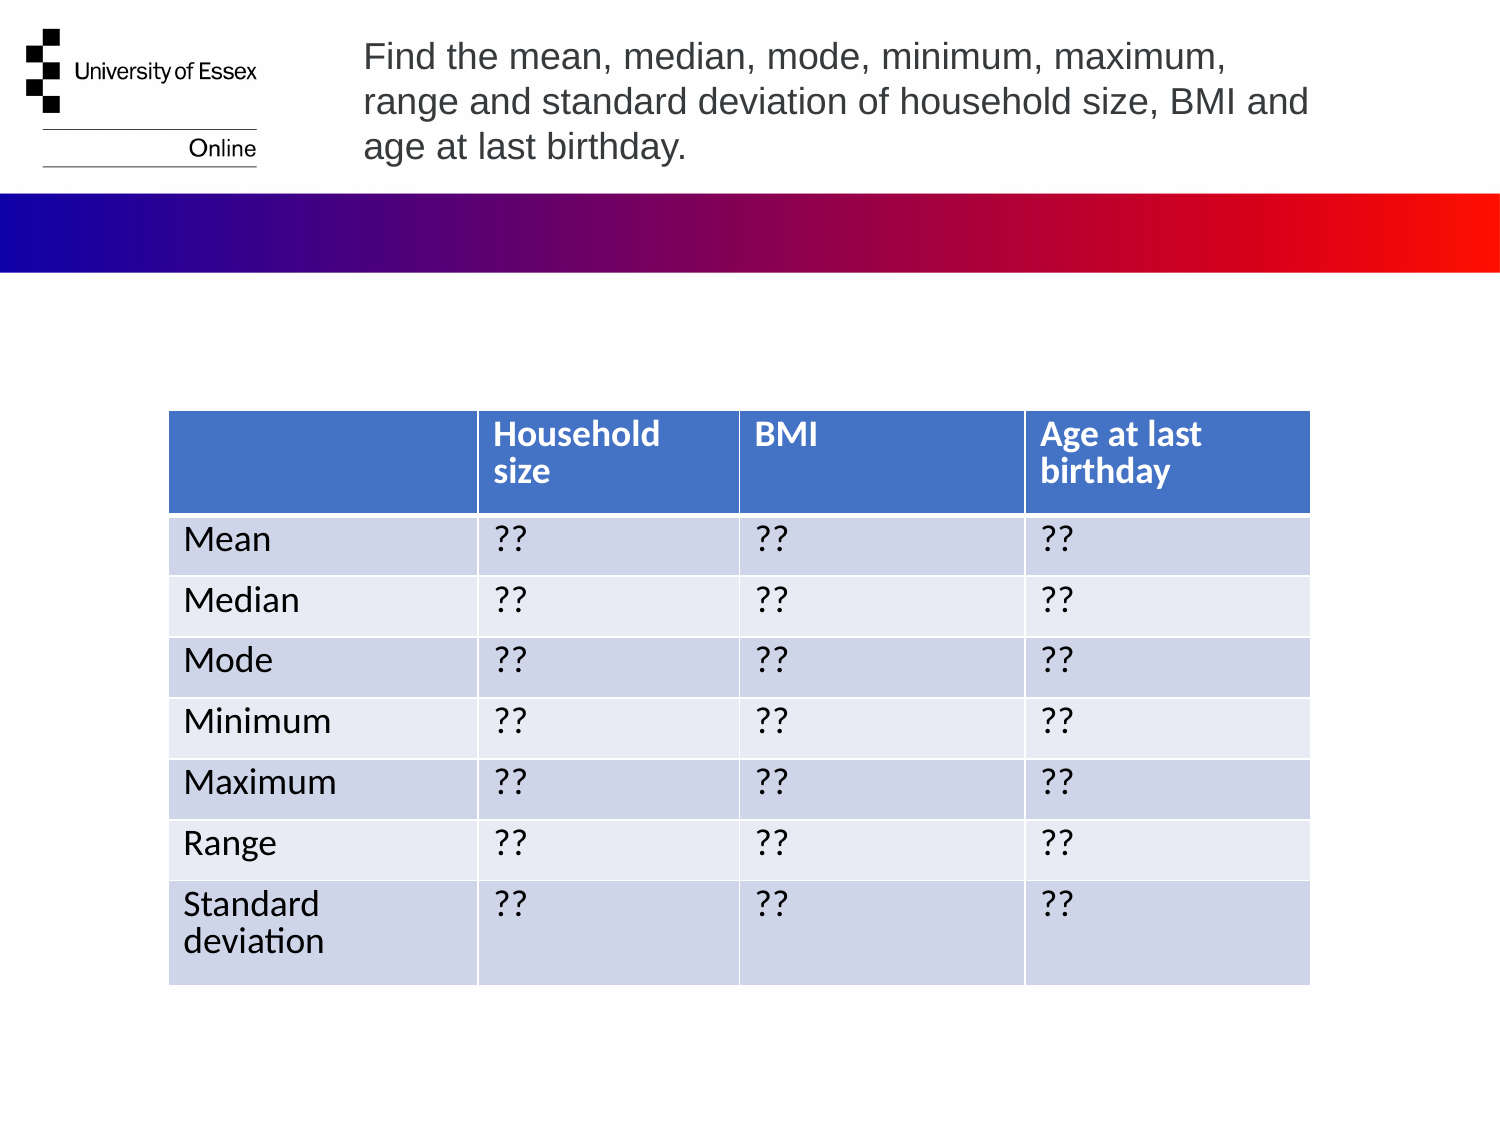

Find the mean, median, mode, minimum, maximum, range and standard deviation of household size, BMI and age at last birthday.
|  | Household size | BMI | Age at last birthday |
| --- | --- | --- | --- |
| Mean | ?? | ?? | ?? |
| Median | ?? | ?? | ?? |
| Mode | ?? | ?? | ?? |
| Minimum | ?? | ?? | ?? |
| Maximum | ?? | ?? | ?? |
| Range | ?? | ?? | ?? |
| Standard deviation | ?? | ?? | ?? |